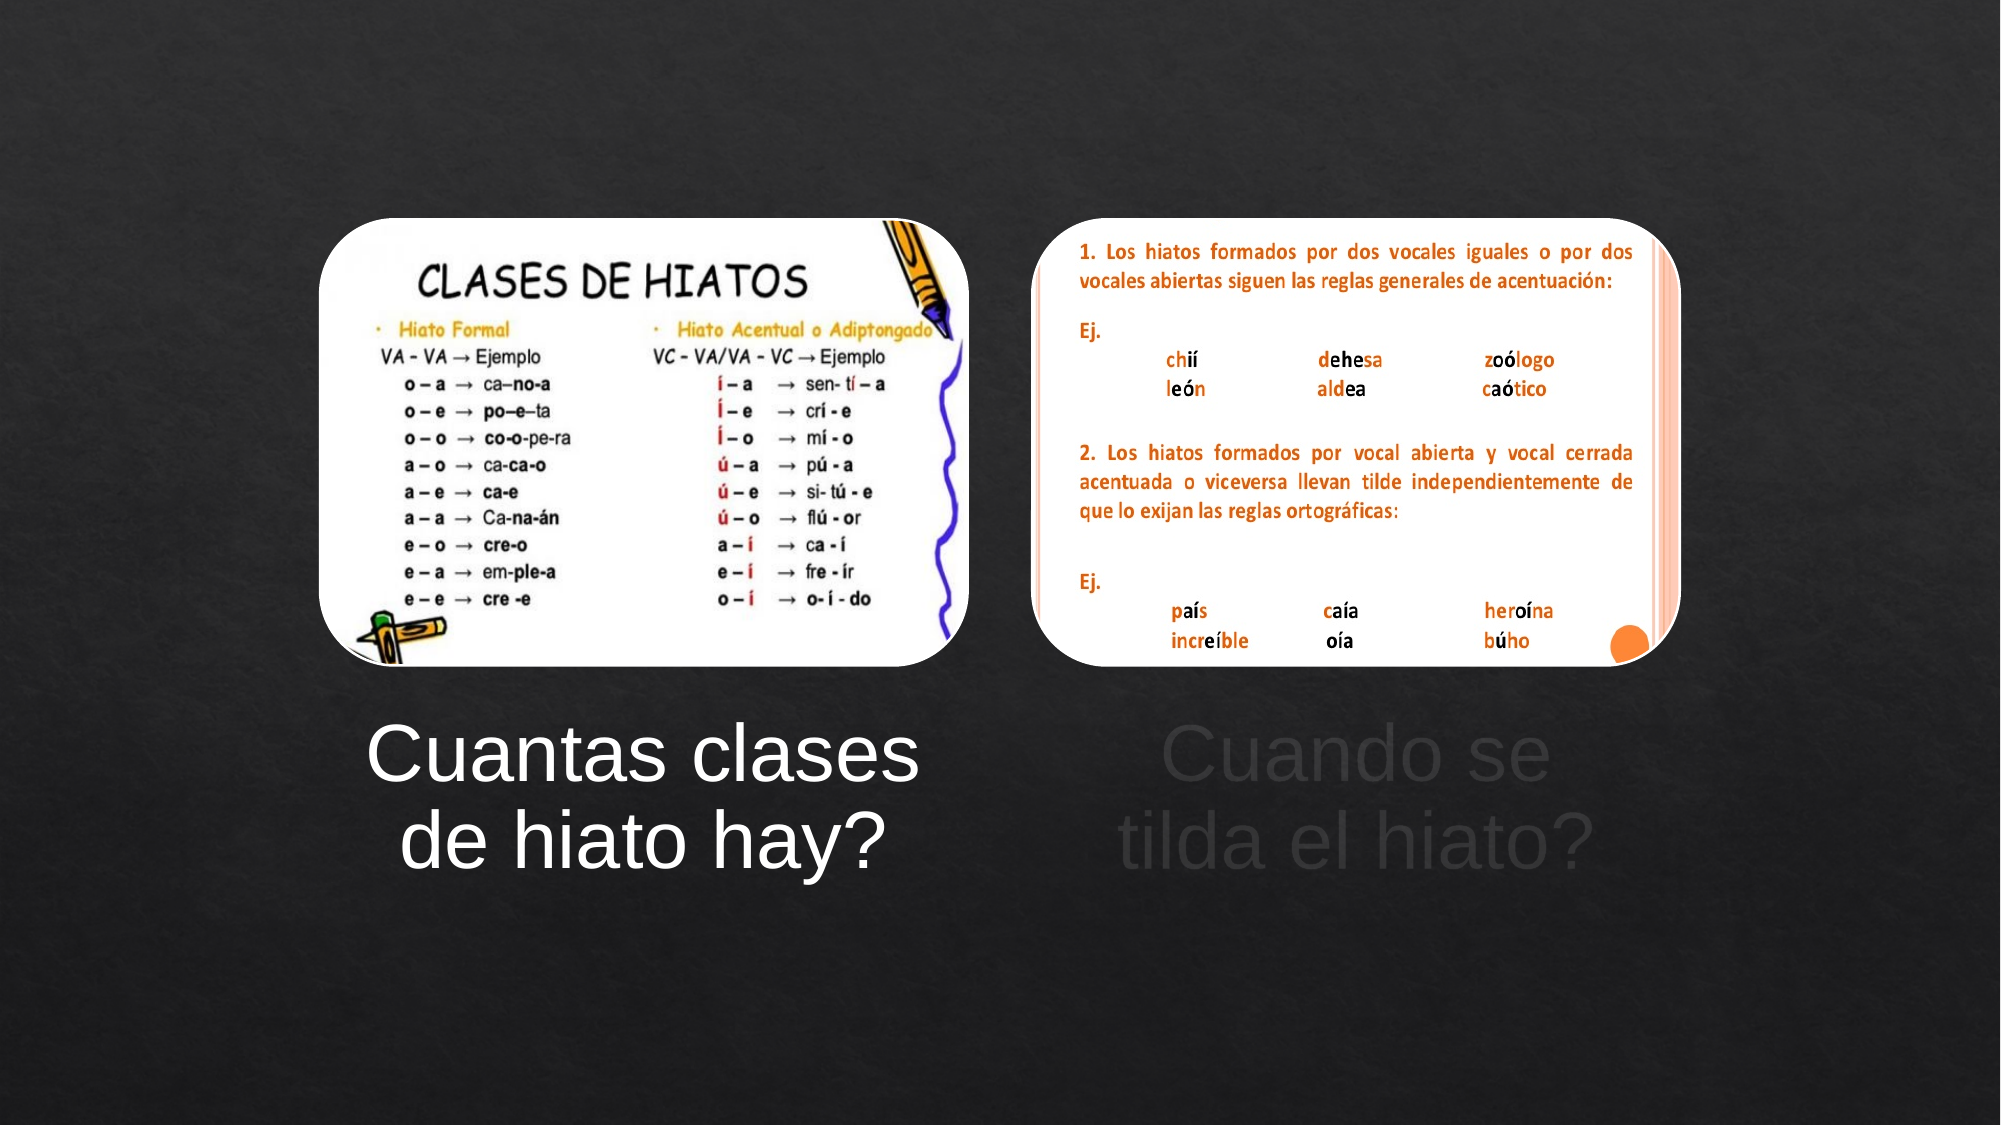

Cuantas clases de hiato hay?
Cuando se tilda el hiato?